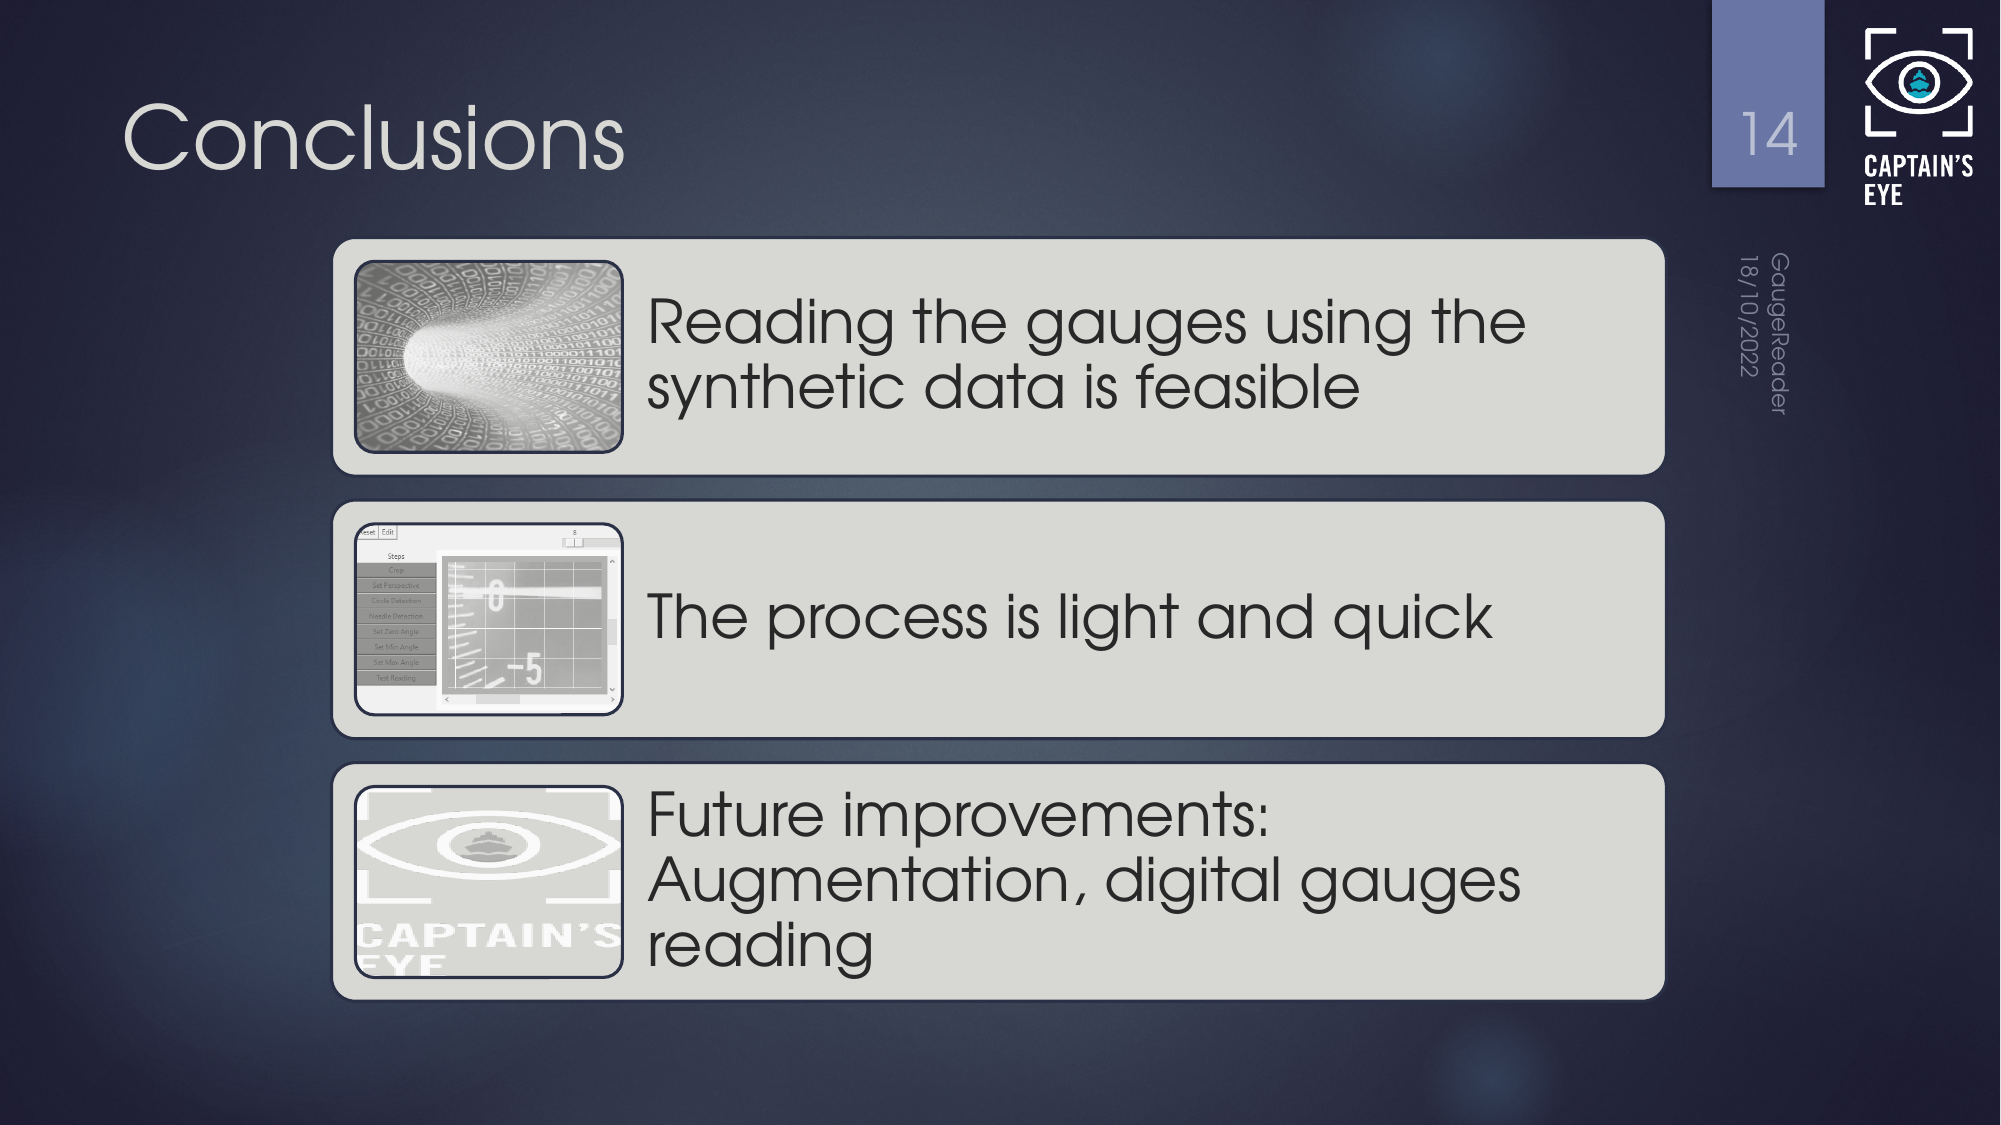

14
# Conclusions
Reading the gauges using the synthetic data is feasible
The process is light and quick
Future improvements: Augmentation, digital gauges reading
18/10/2022
GaugeReader